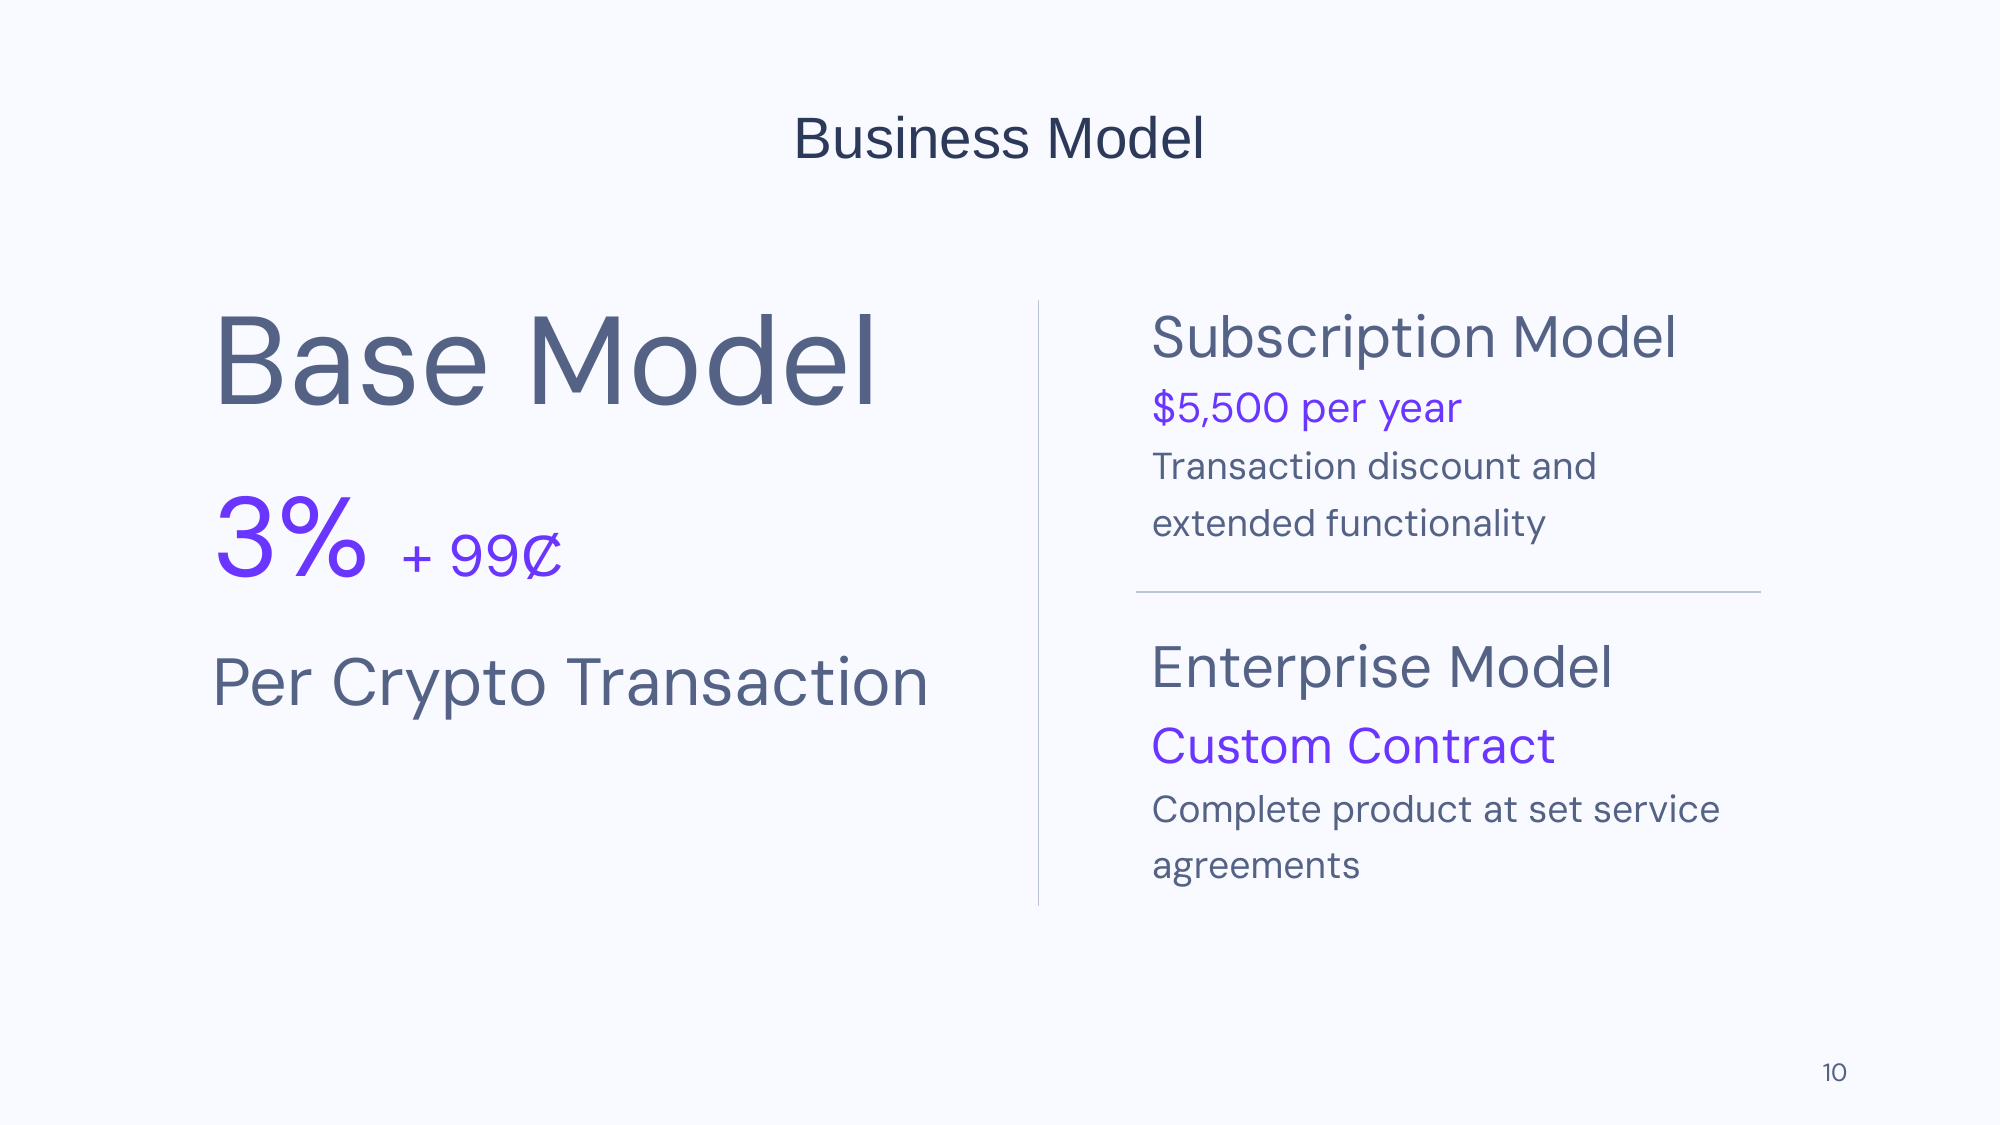

Business Model
Base Model
3% + 99Ȼ
Per Crypto Transaction
Subscription Model
$5,500 per year
Transaction discount and extended functionality
Enterprise Model
Custom Contract
Complete product at set service agreements
10